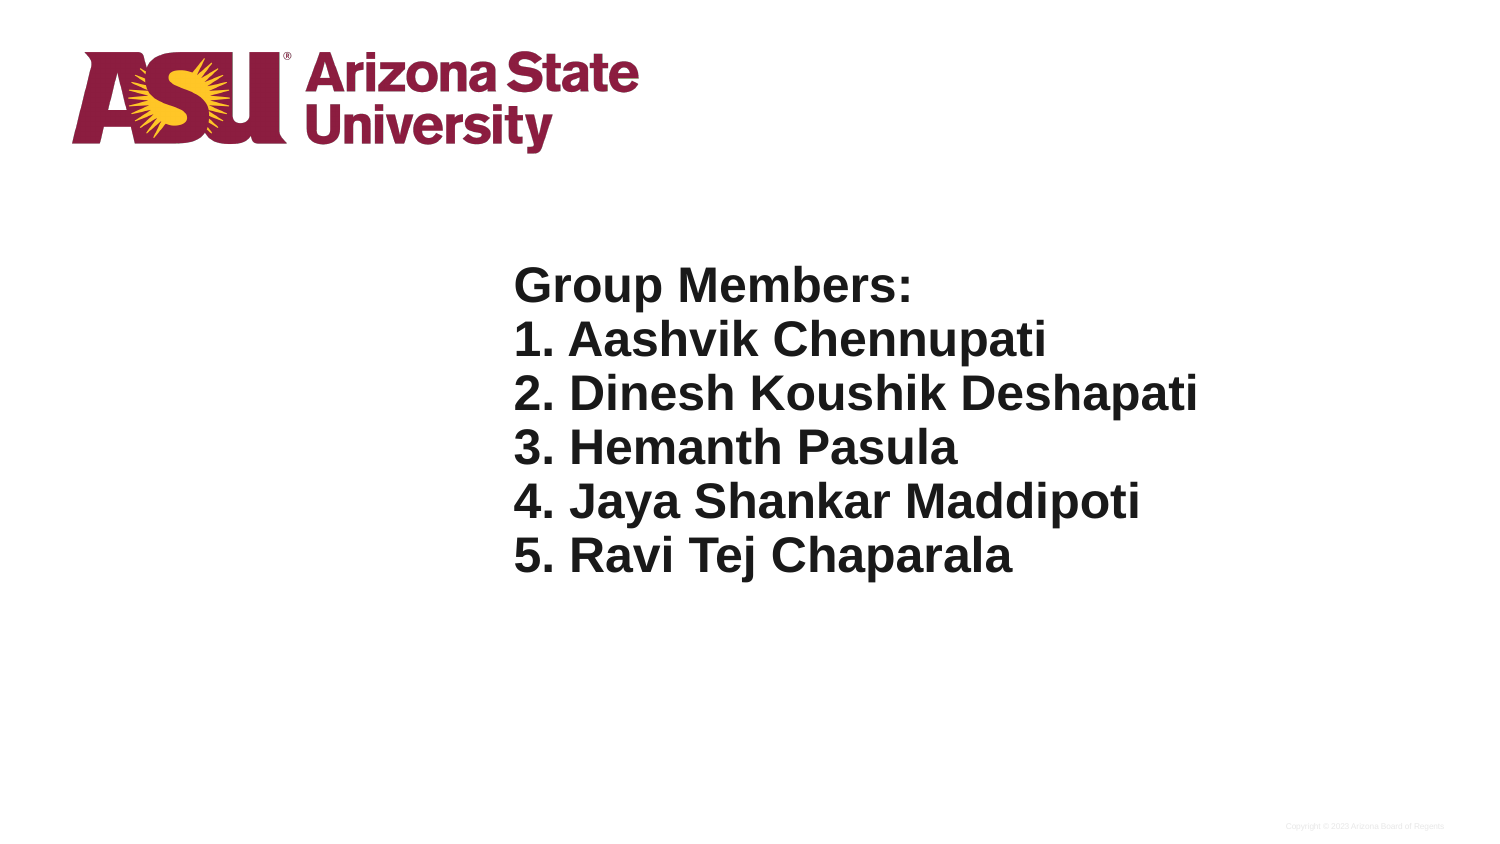

# Group Members: 1. Aashvik Chennupati
2. Dinesh Koushik Deshapati
3. Hemanth Pasula
4. Jaya Shankar Maddipoti
5. Ravi Tej Chaparala